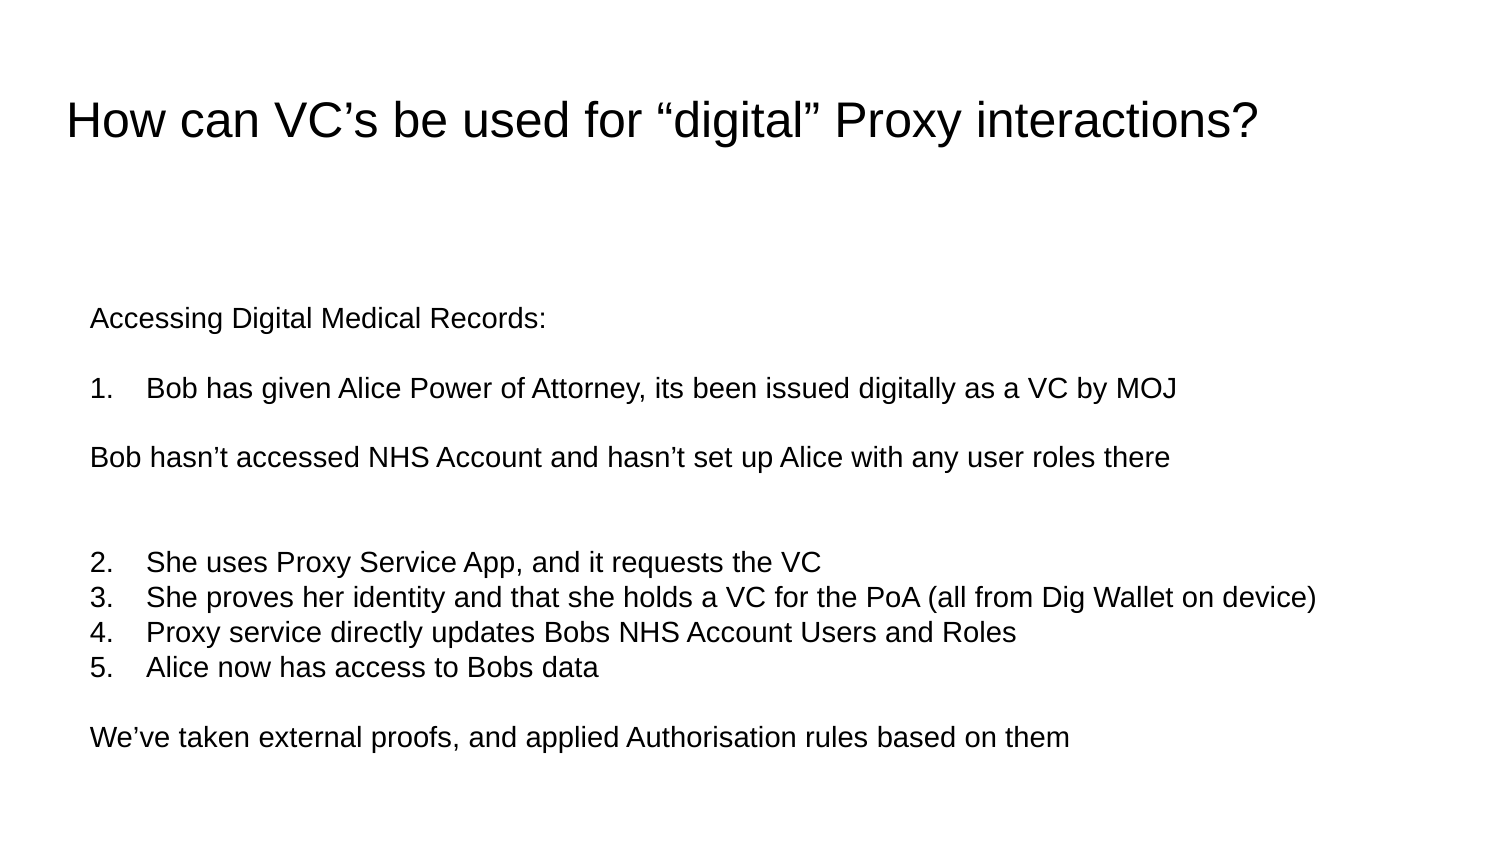

# How can VC’s be used for “digital” Proxy interactions?
Accessing Digital Medical Records:

Bob has given Alice Power of Attorney, its been issued digitally as a VC by MOJ

Bob hasn’t accessed NHS Account and hasn’t set up Alice with any user roles there

She uses Proxy Service App, and it requests the VC
She proves her identity and that she holds a VC for the PoA (all from Dig Wallet on device)
Proxy service directly updates Bobs NHS Account Users and Roles
Alice now has access to Bobs data

We’ve taken external proofs, and applied Authorisation rules based on them